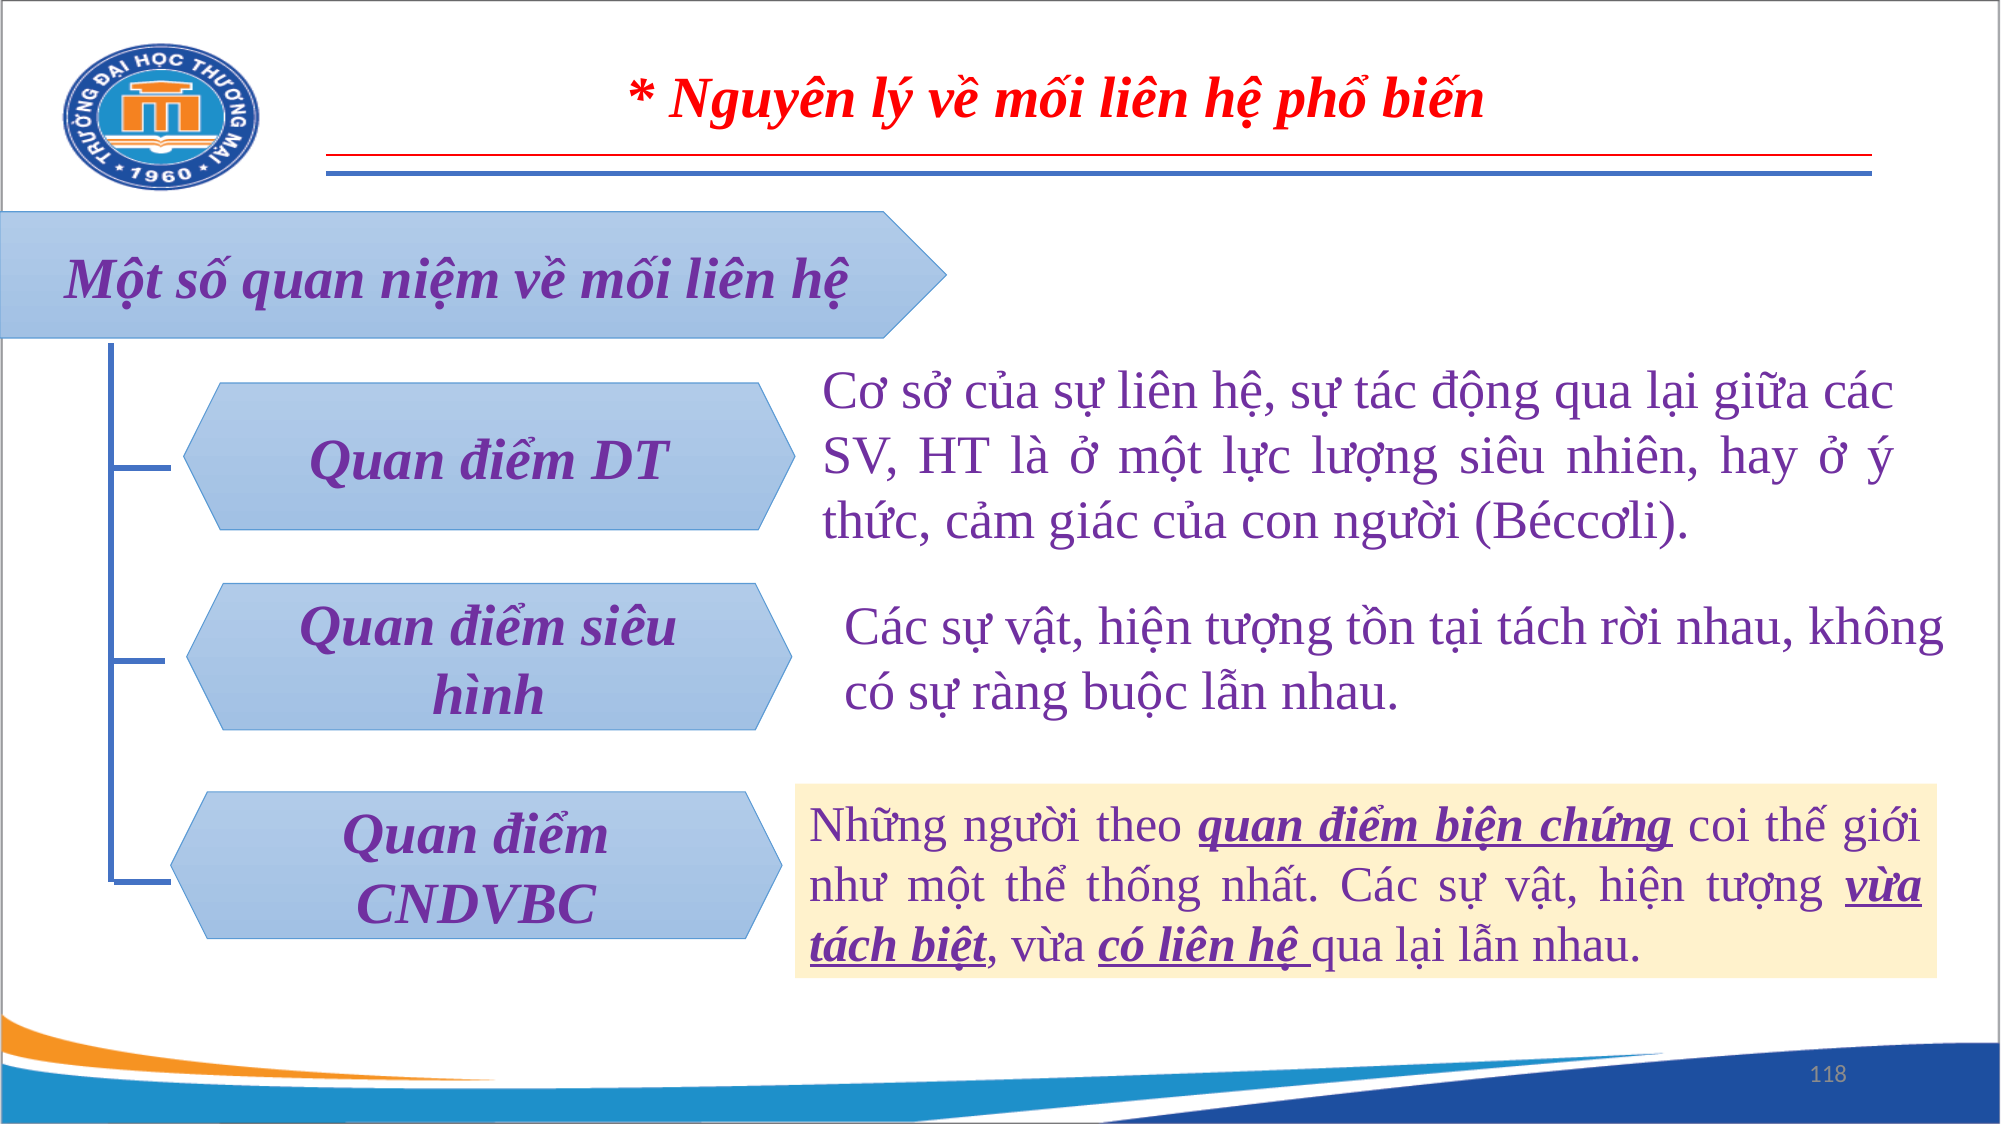

* Nguyên lý về mối liên hệ phổ biến
Một số quan niệm về mối liên hệ
Cơ sở của sự liên hệ, sự tác động qua lại giữa các SV, HT là ở một lực lượng siêu nhiên, hay ở ý thức, cảm giác của con người (Béccơli).
Quan điểm DT
Các sự vật, hiện tượng tồn tại tách rời nhau, không có sự ràng buộc lẫn nhau.
Quan điểm siêu hình
Những người theo quan điểm biện chứng coi thế giới như một thể thống nhất. Các sự vật, hiện tượng vừa tách biệt, vừa có liên hệ qua lại lẫn nhau.
Quan điểm CNDVBC
118